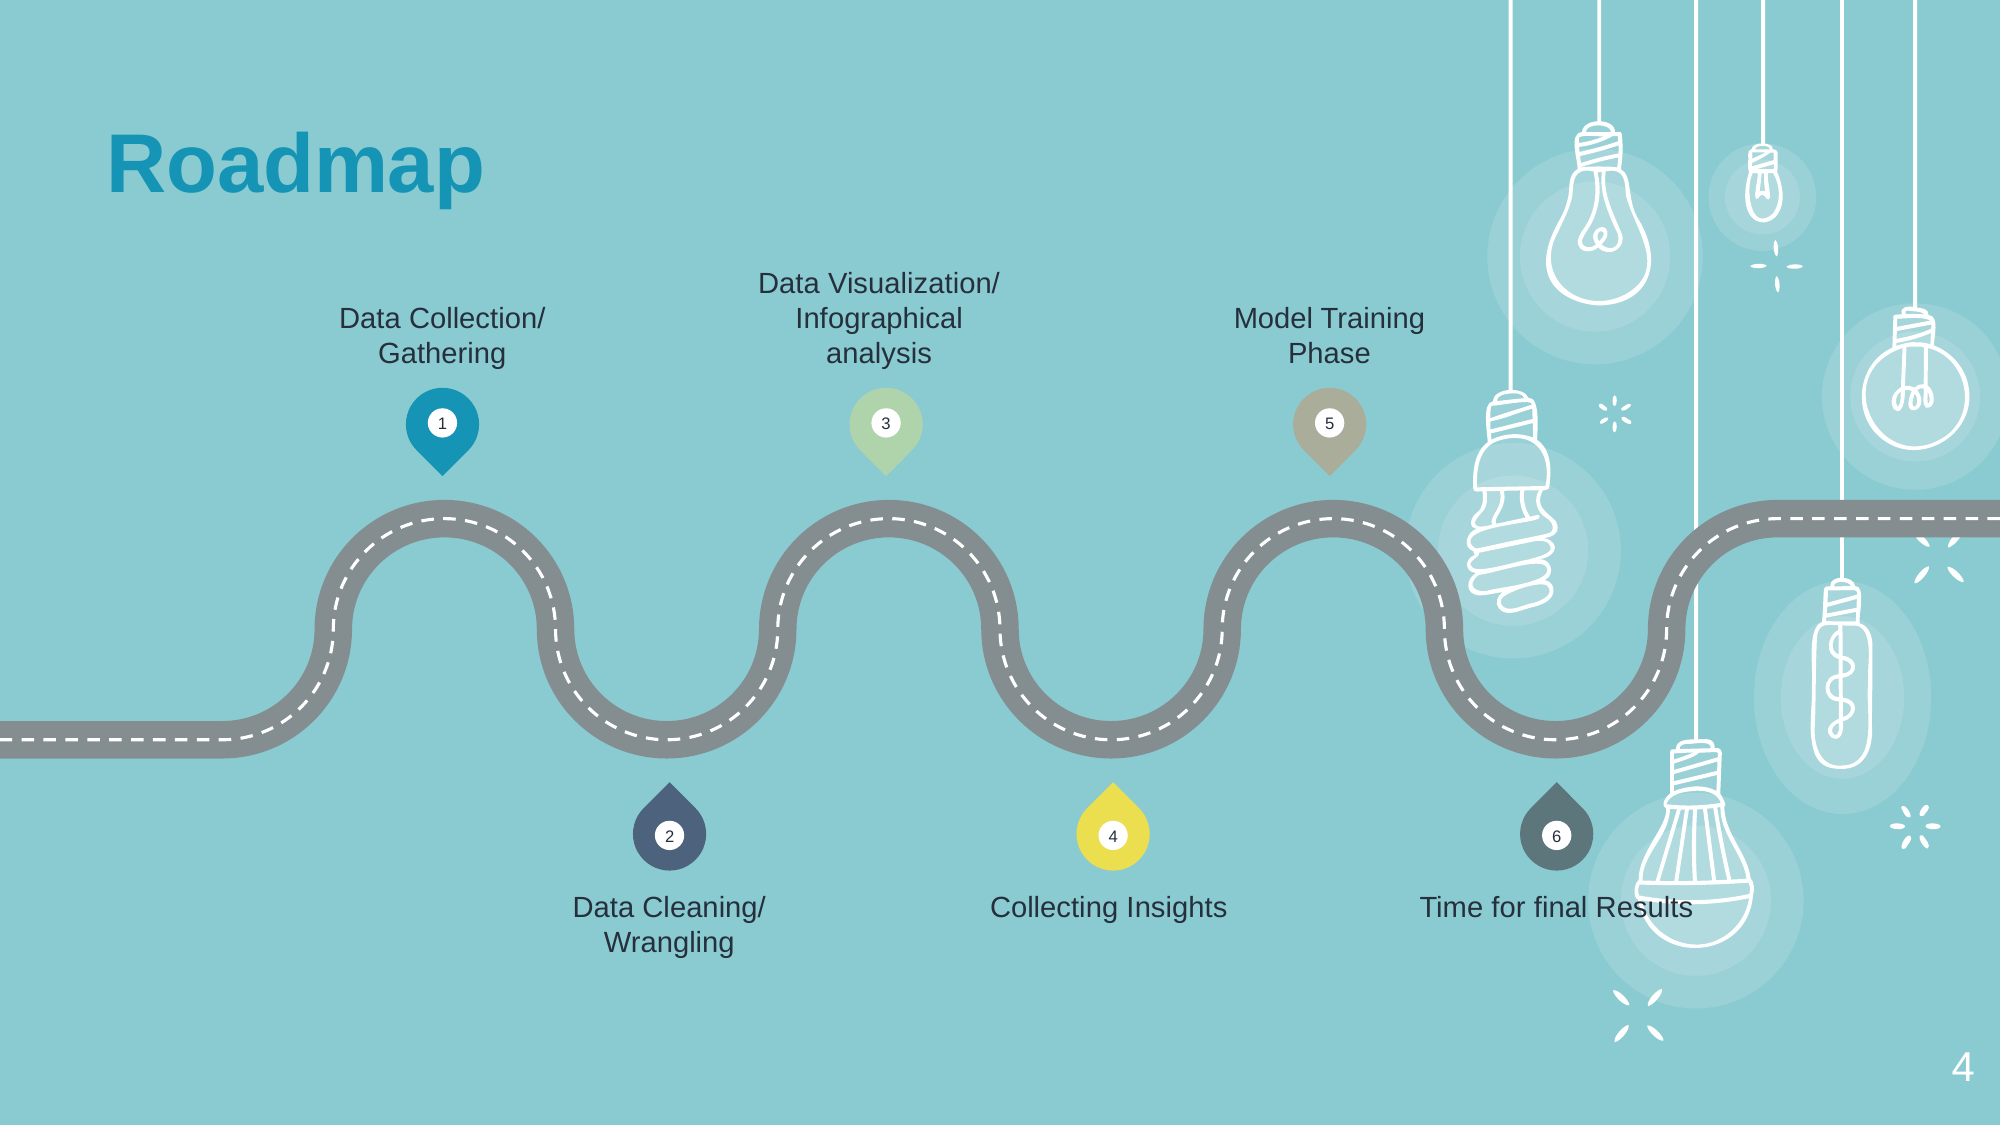

Roadmap
Data Collection/ Gathering
Data Visualization/ Infographical analysis
Model Training Phase

1

3

5

2

4

6
Data Cleaning/ Wrangling
Collecting Insights
Time for final Results
4